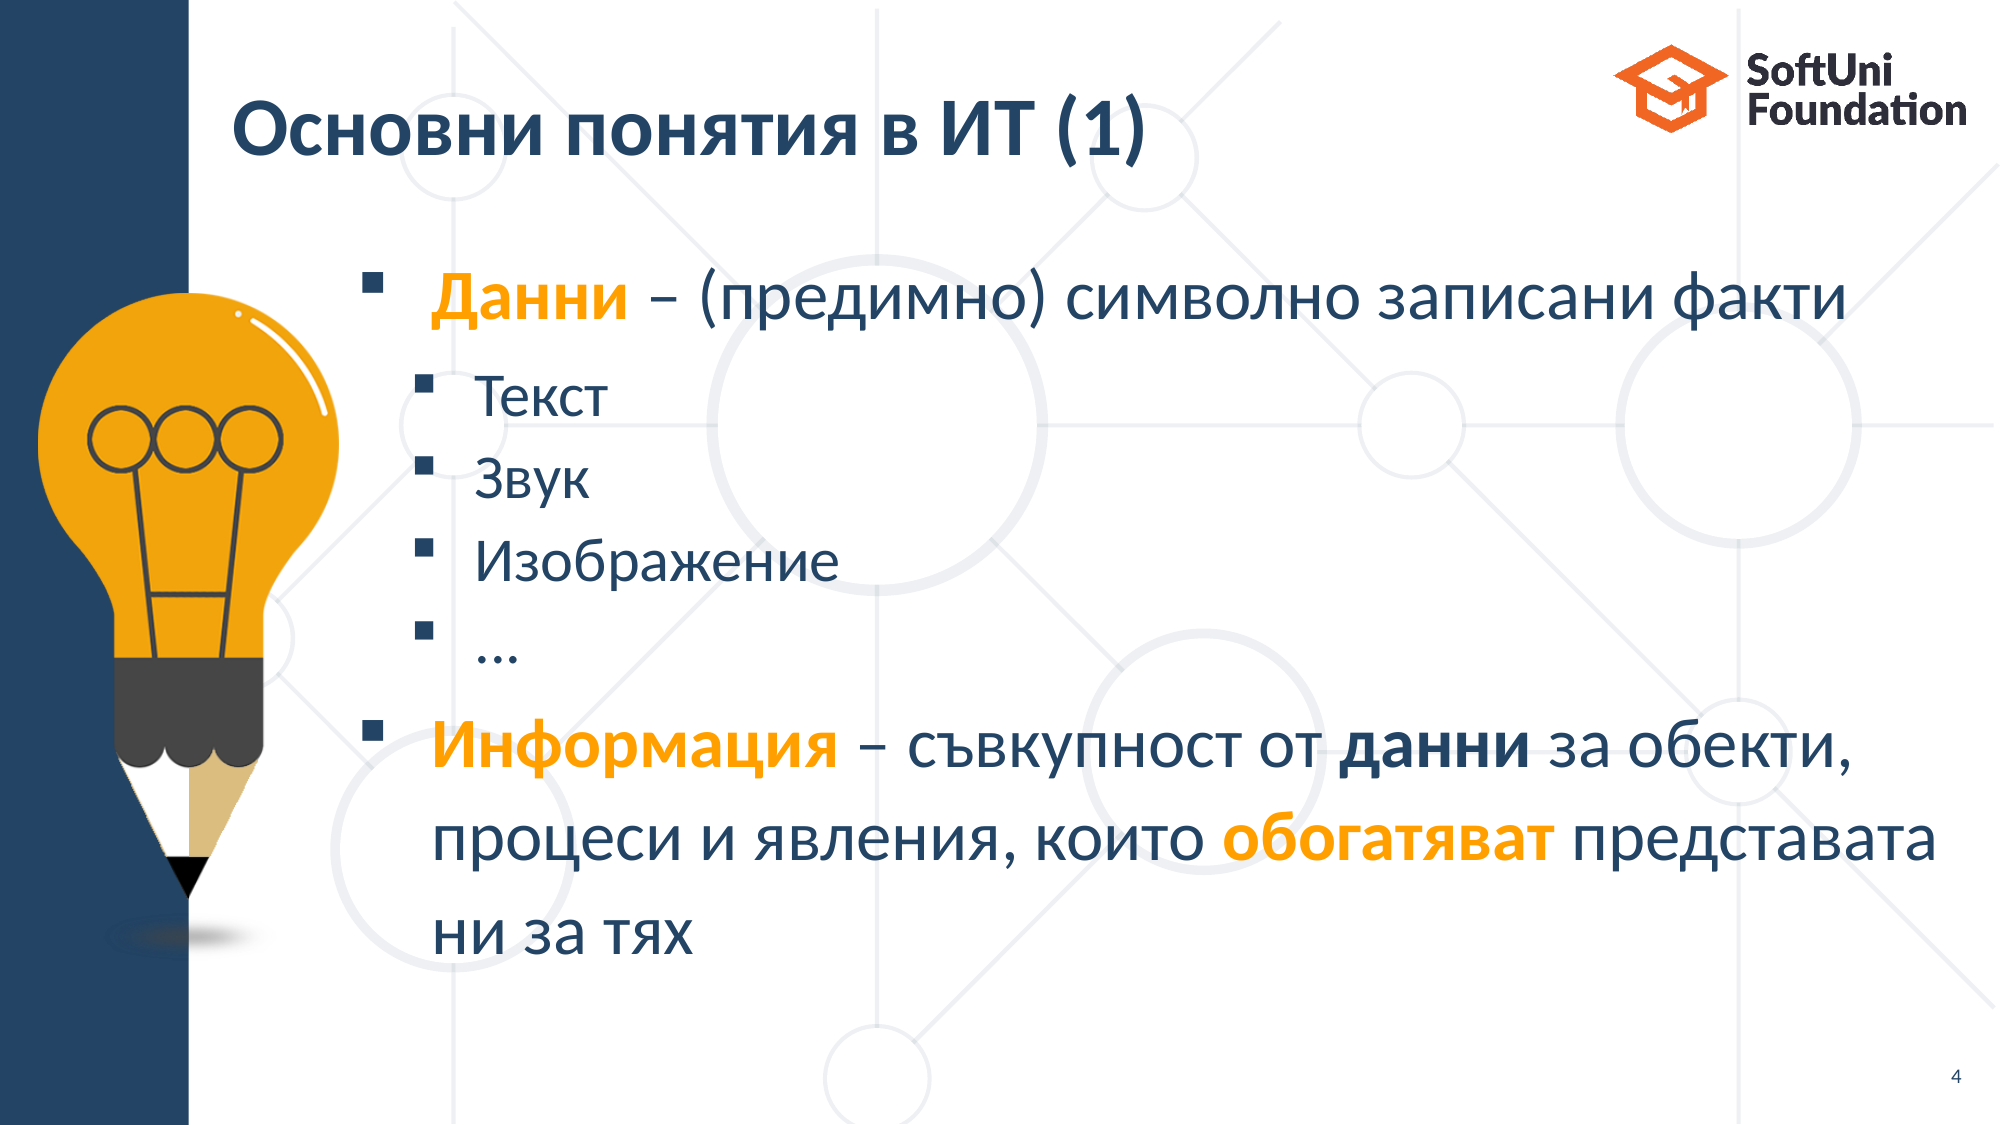

# Основни понятия в ИТ (1)
Данни – (предимно) символно записани факти
Текст
Звук
Изображение
...
Информация – съвкупност от данни за обекти, процеси и явления, които обогатяват представата ни за тях

4